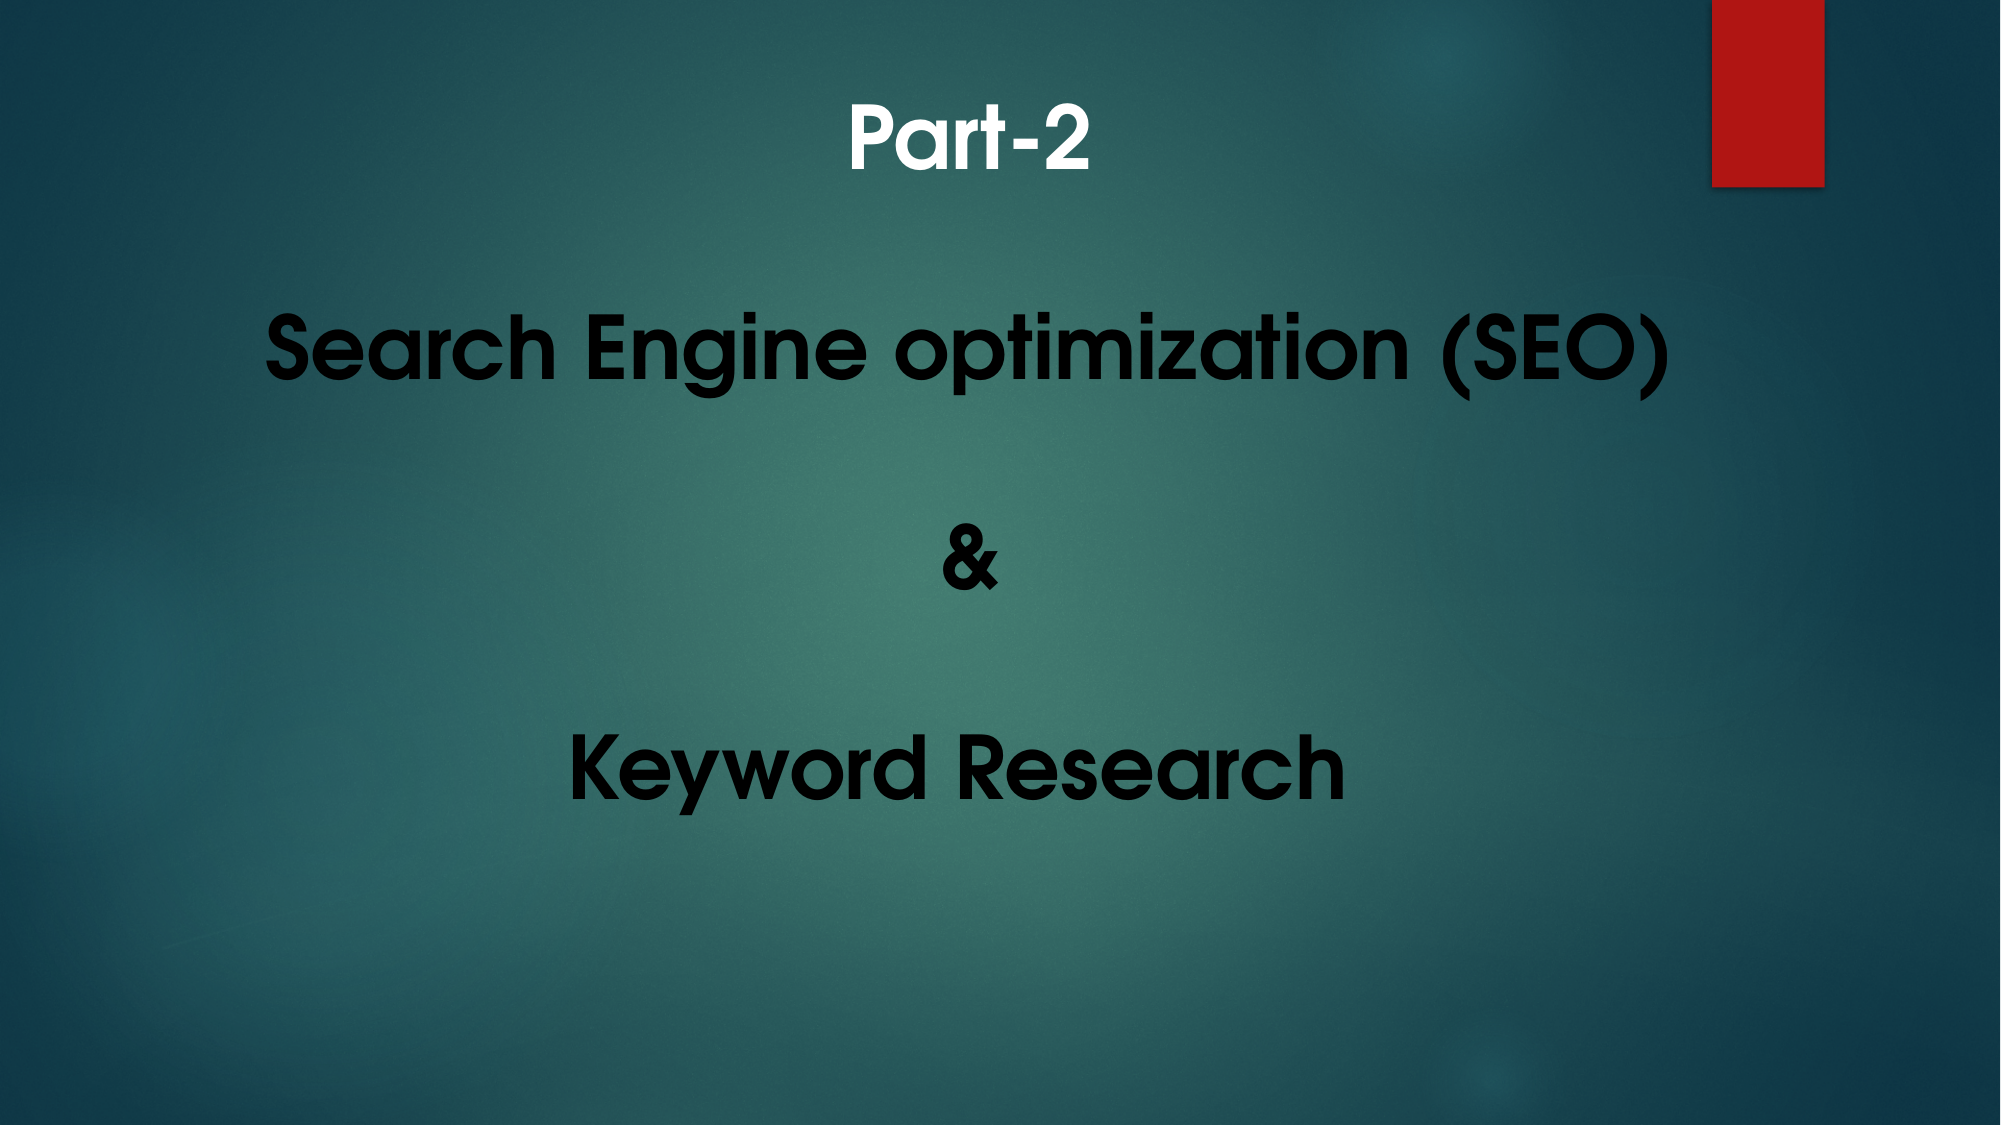

# Part-2 Search Engine optimization (SEO) & Keyword Research